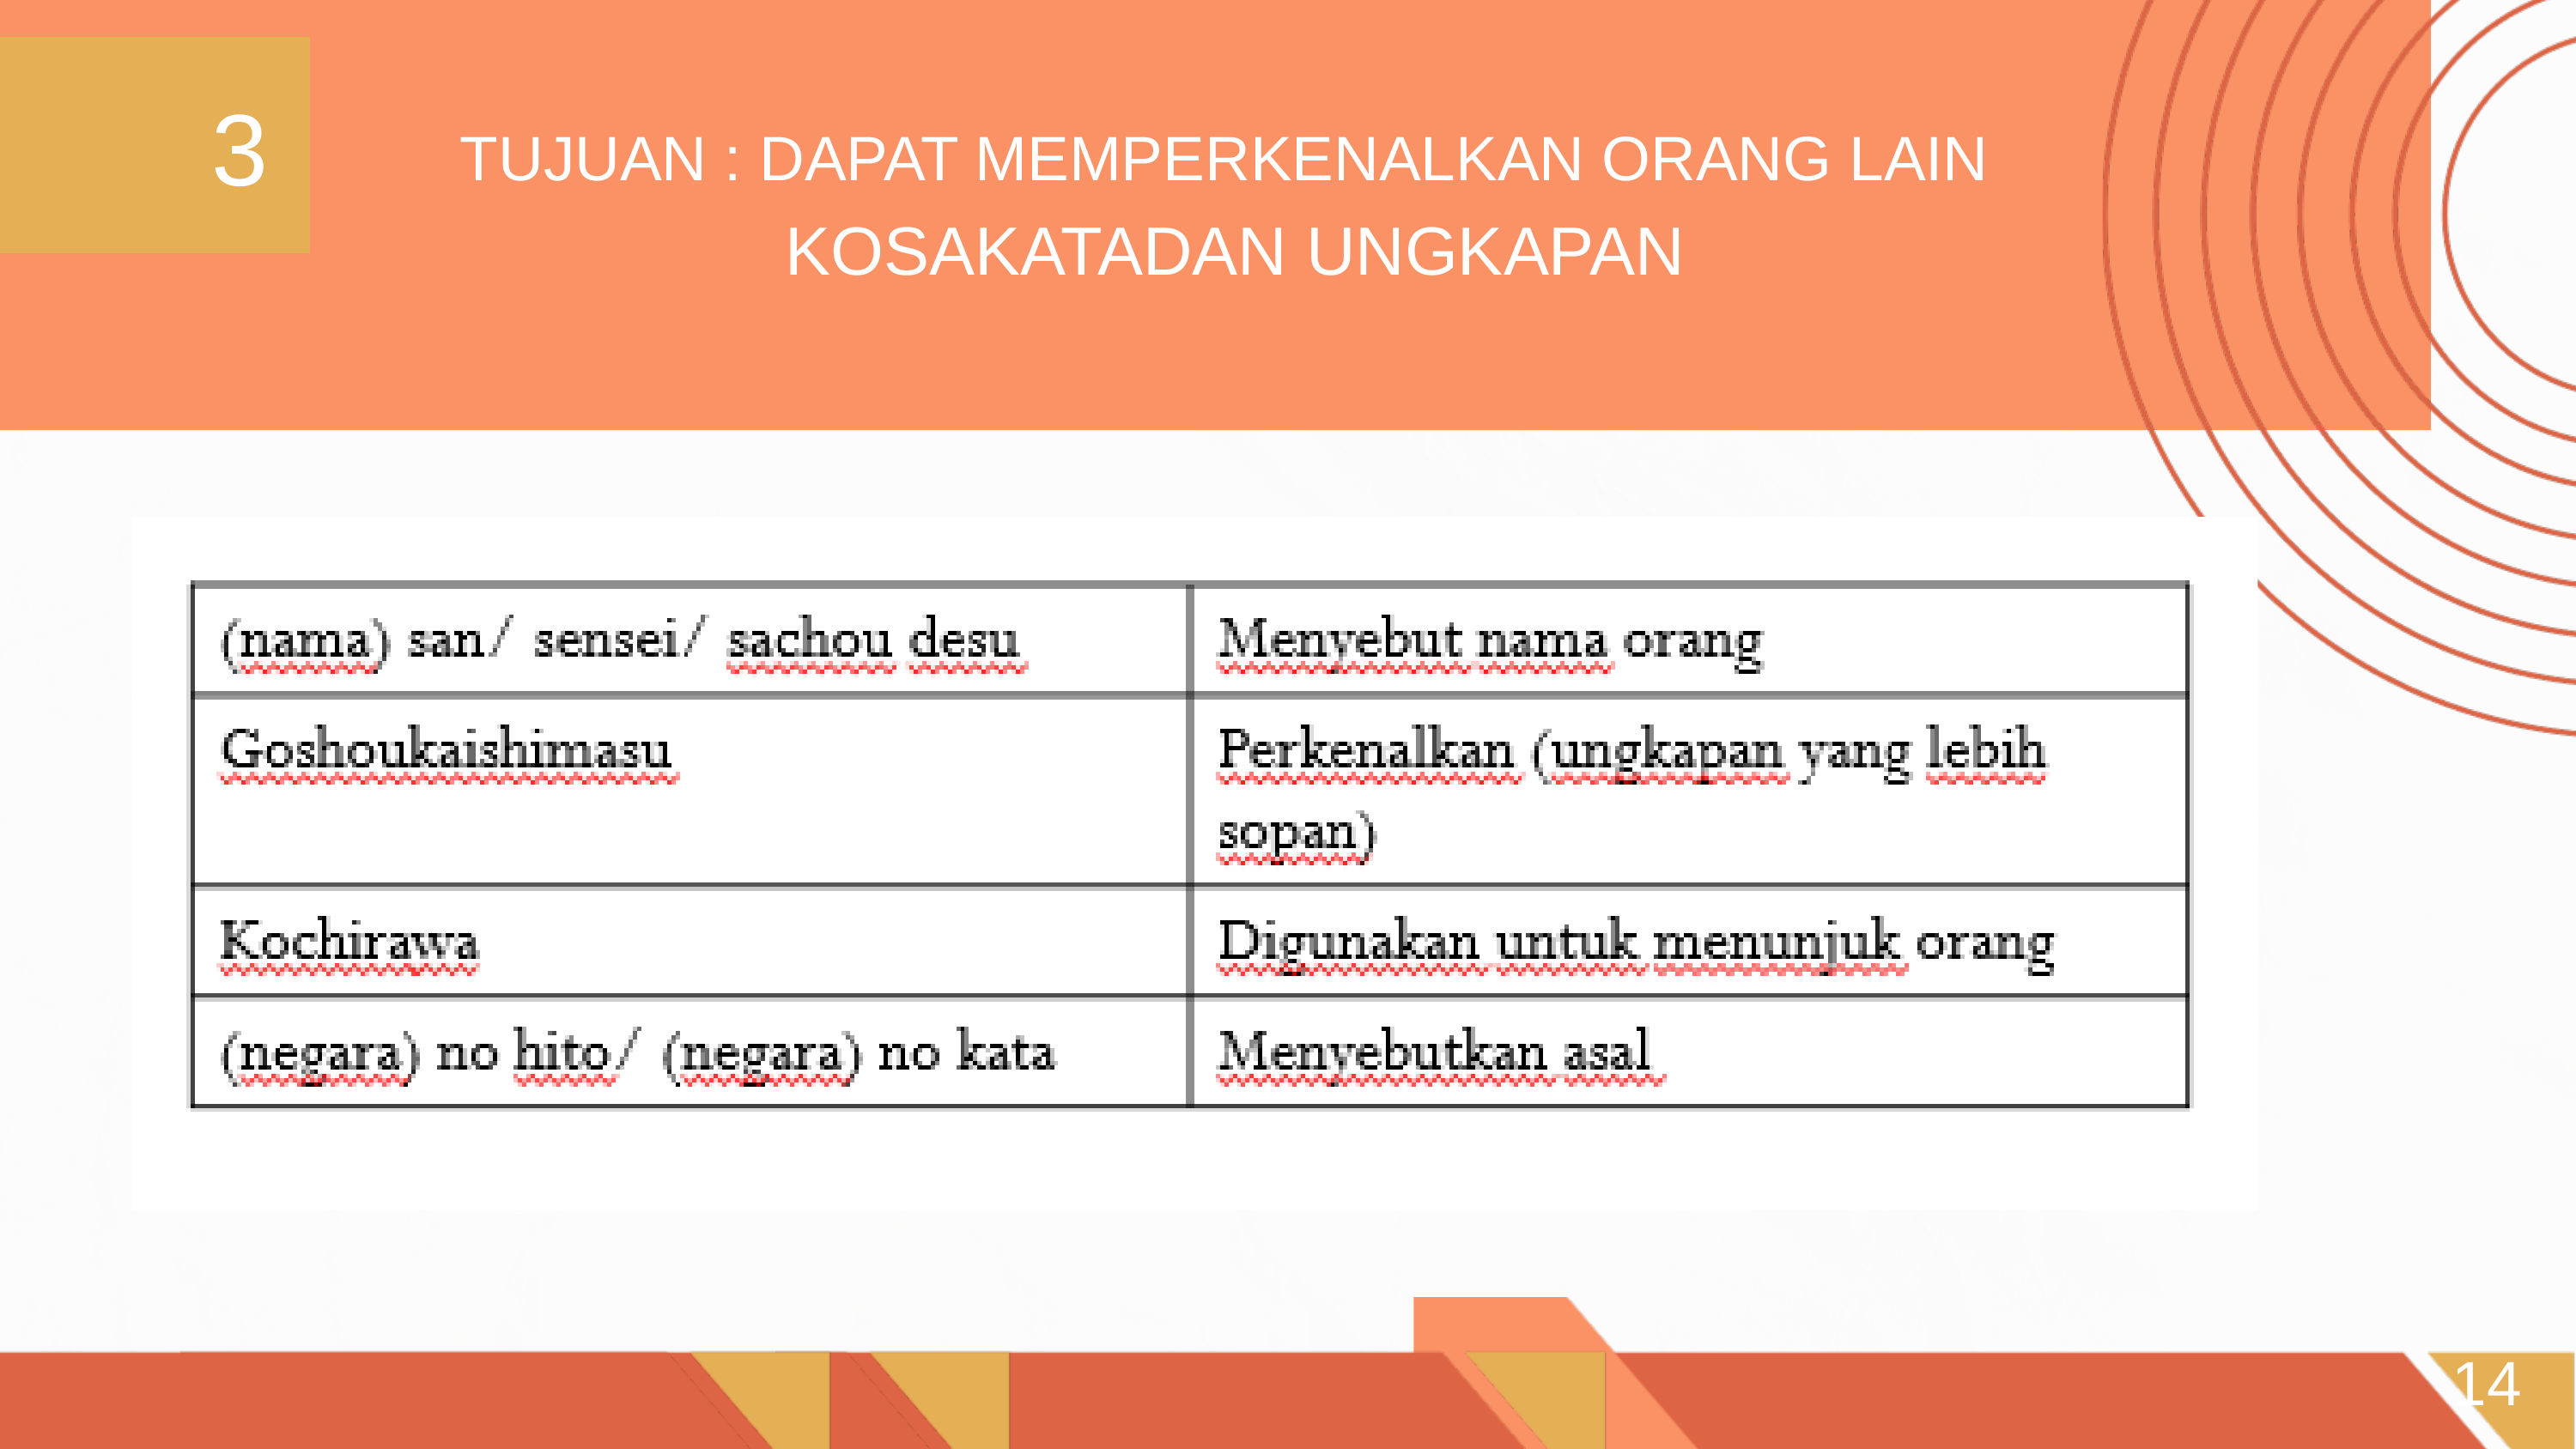

3
 TUJUAN : DAPAT MEMPERKENALKAN ORANG LAIN
  KOSAKATADAN UNGKAPAN

14